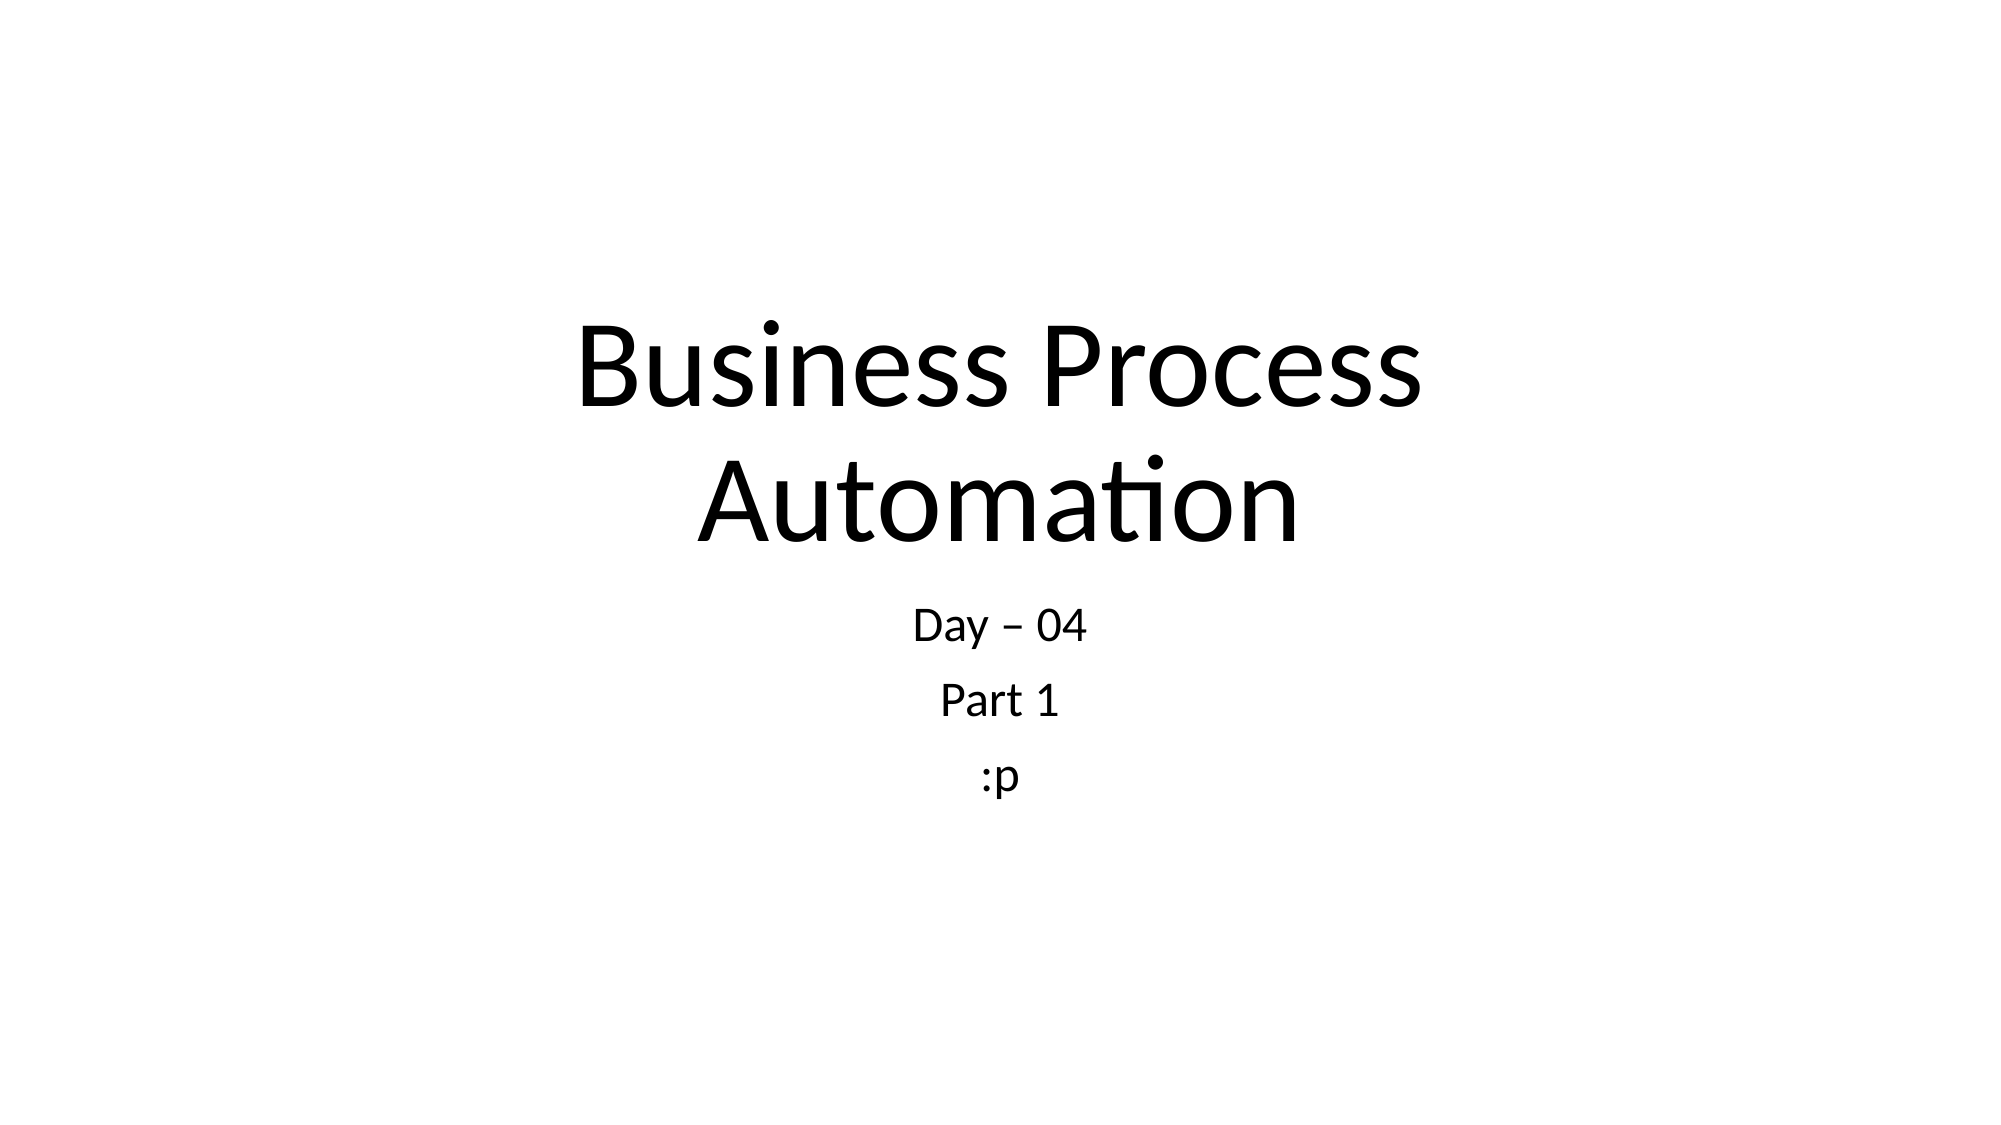

# Business Process Automation
Day – 04
Part 1
:p